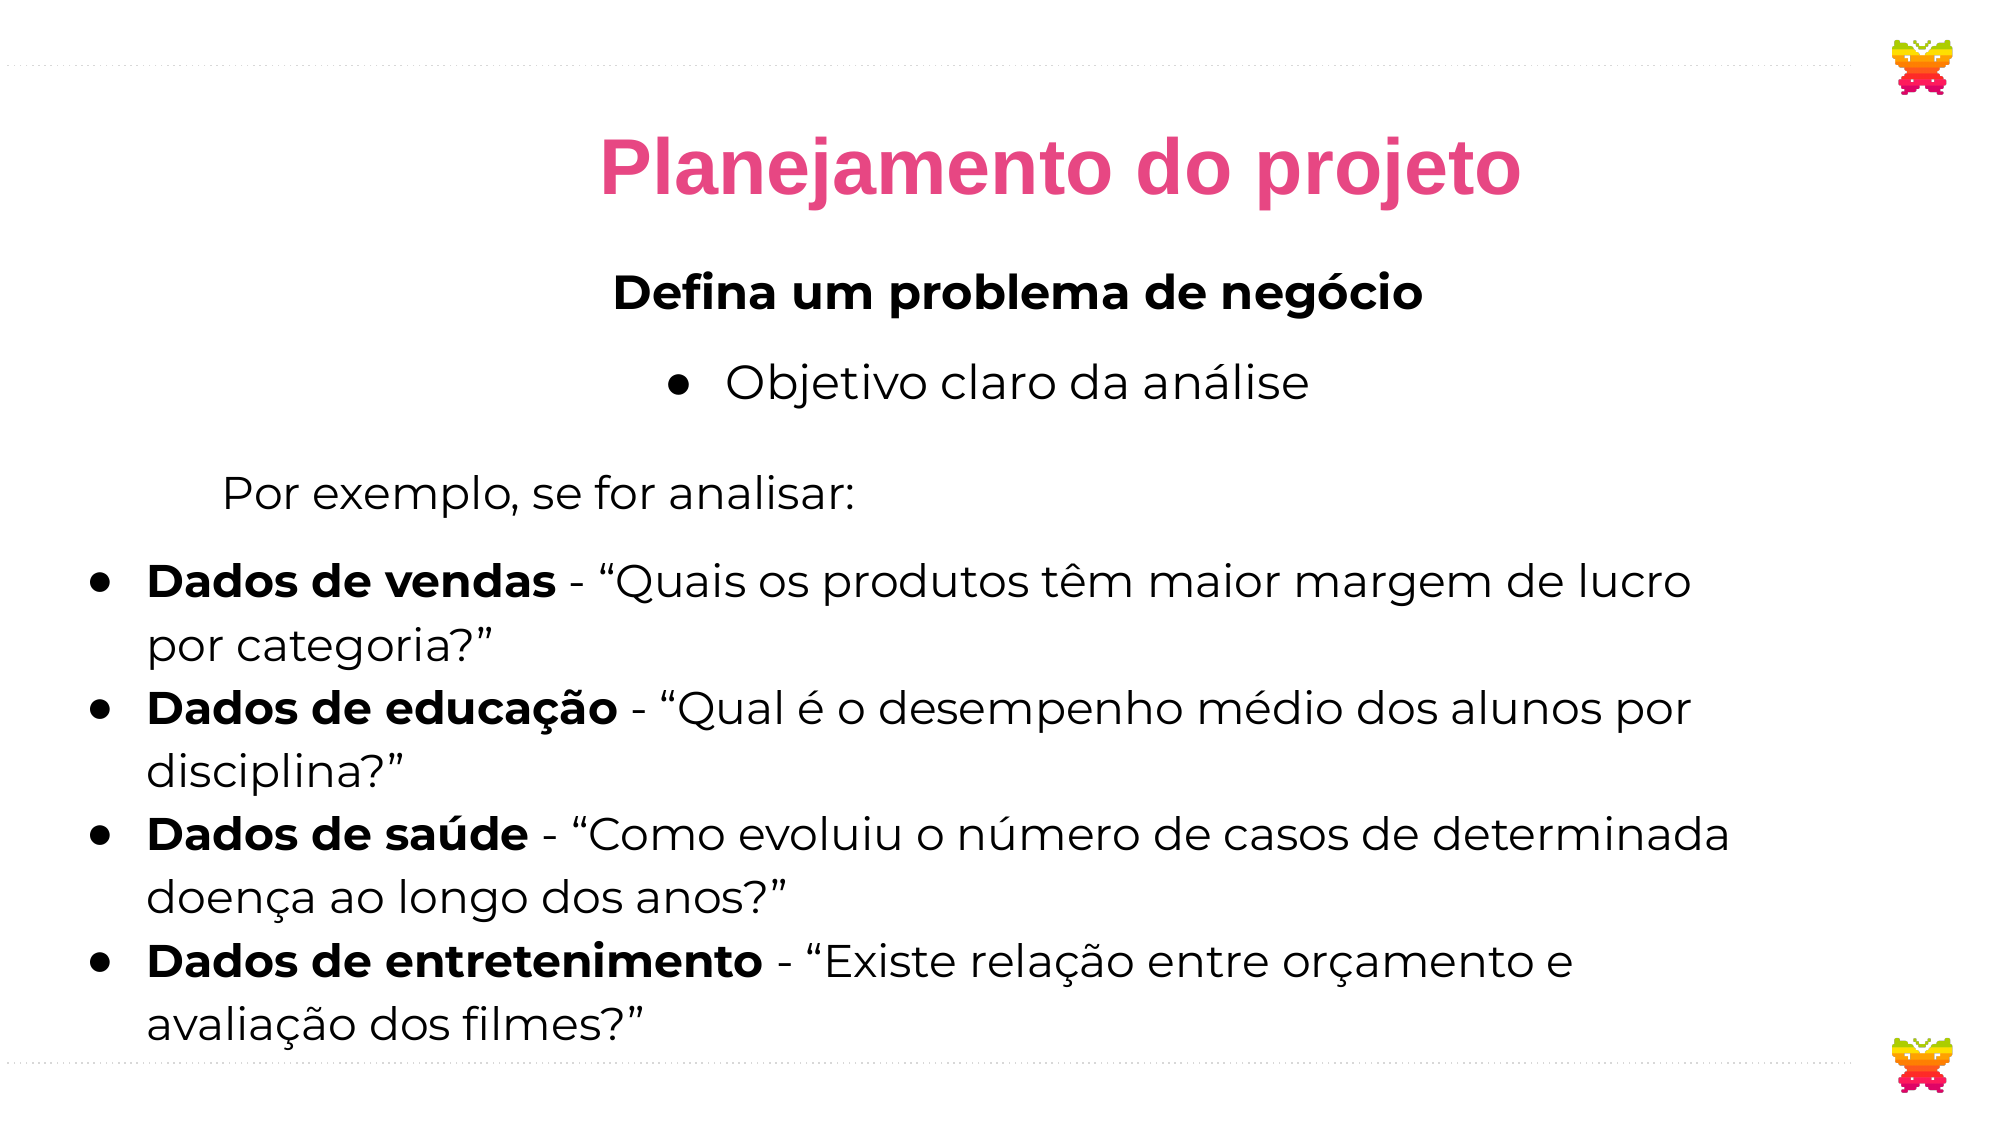

# Planejamento do projeto

Defina um problema de negócio
Objetivo claro da análise

Por exemplo, se for analisar:
Dados de vendas - “Quais os produtos têm maior margem de lucro por categoria?”
Dados de educação - “Qual é o desempenho médio dos alunos por disciplina?”
Dados de saúde - “Como evoluiu o número de casos de determinada doença ao longo dos anos?”
Dados de entretenimento - “Existe relação entre orçamento e avaliação dos filmes?”